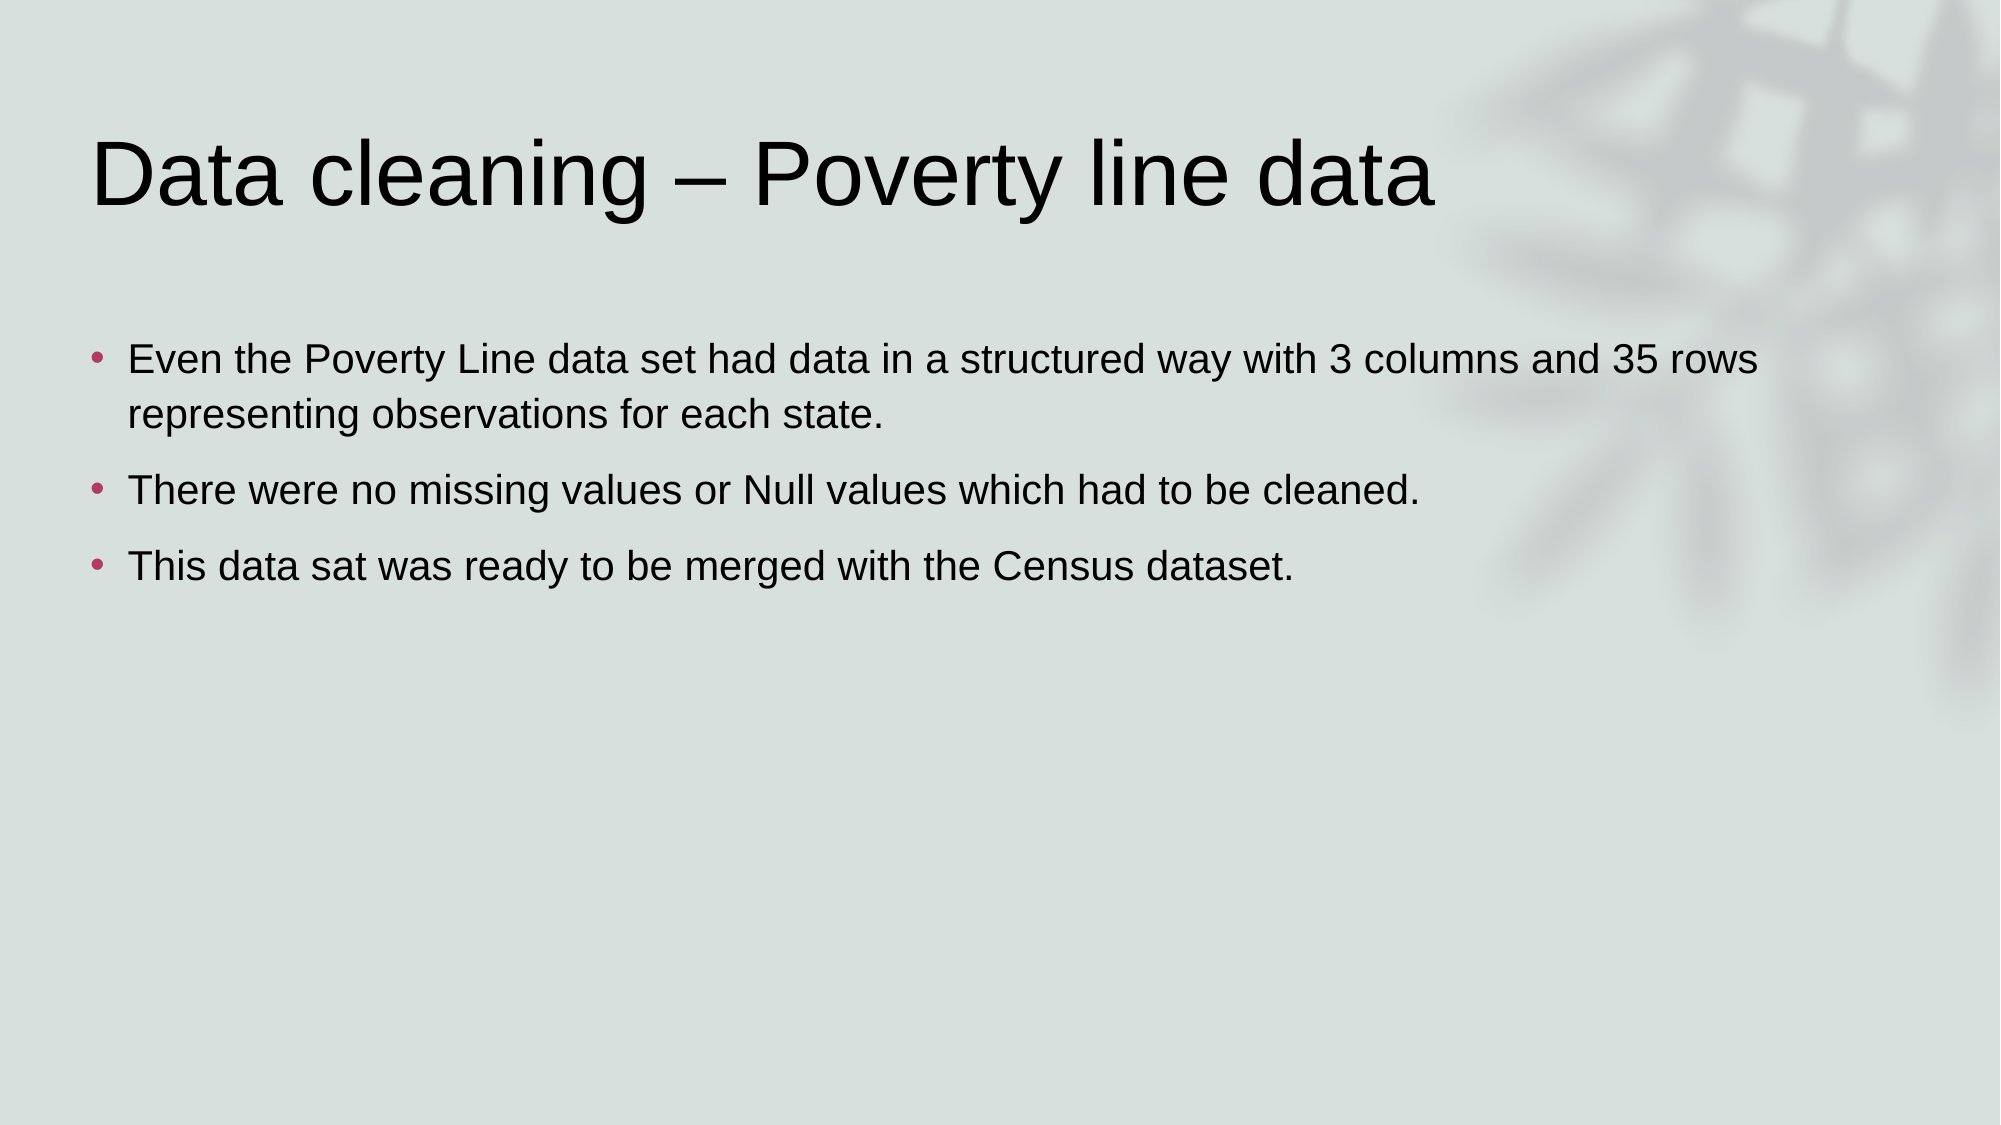

# Data cleaning – Poverty line data
Even the Poverty Line data set had data in a structured way with 3 columns and 35 rows representing observations for each state.
There were no missing values or Null values which had to be cleaned.
This data sat was ready to be merged with the Census dataset.